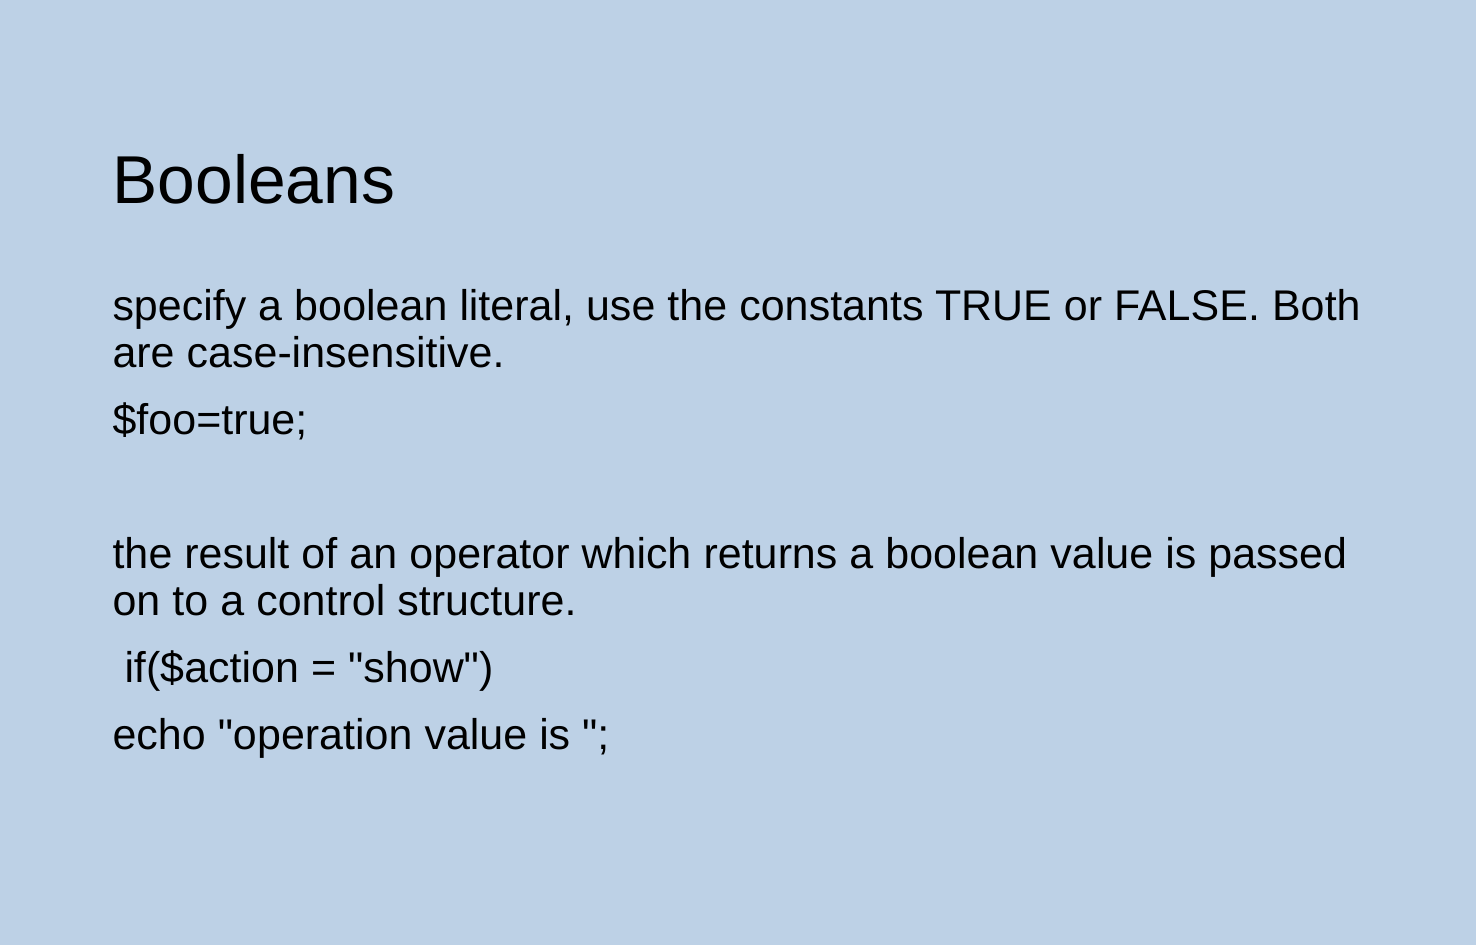

Booleans

specify a boolean literal, use the constants TRUE or FALSE. Both are case-insensitive.
$foo=true;

the result of an operator which returns a boolean value is passed on to a control structure.
 if($action = "show")
echo "operation value is ";